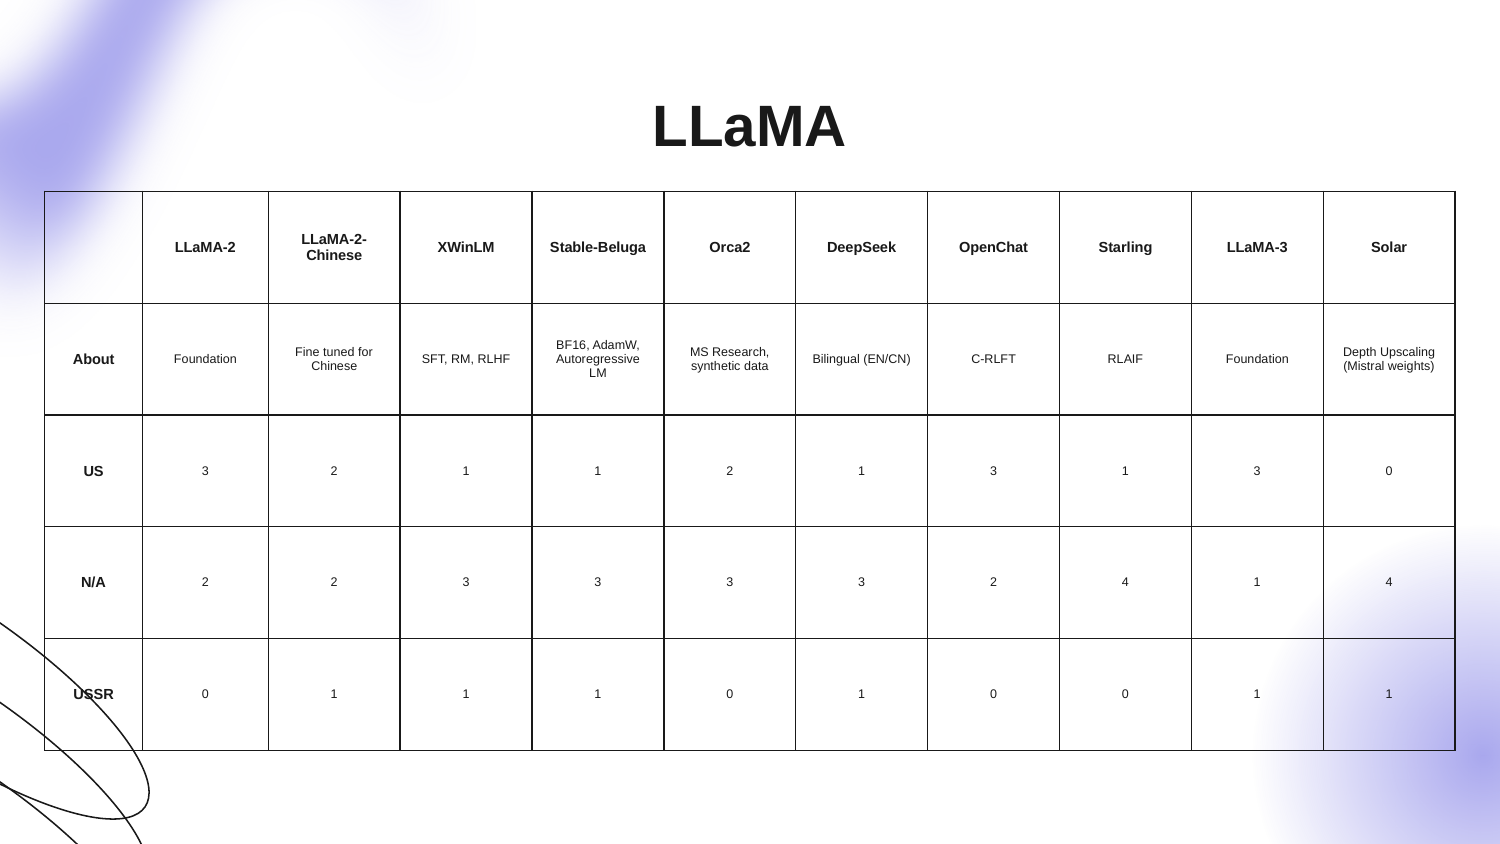

# LLaMA
|  | LLaMA-2 | LLaMA-2-Chinese | XWinLM | Stable-Beluga | Orca2 | DeepSeek | OpenChat | Starling | LLaMA-3 | Solar |
| --- | --- | --- | --- | --- | --- | --- | --- | --- | --- | --- |
| About | Foundation | Fine tuned for Chinese | SFT, RM, RLHF | BF16, AdamW, Autoregressive LM | MS Research, synthetic data | Bilingual (EN/CN) | C-RLFT | RLAIF | Foundation | Depth Upscaling (Mistral weights) |
| US | 3 | 2 | 1 | 1 | 2 | 1 | 3 | 1 | 3 | 0 |
| N/A | 2 | 2 | 3 | 3 | 3 | 3 | 2 | 4 | 1 | 4 |
| USSR | 0 | 1 | 1 | 1 | 0 | 1 | 0 | 0 | 1 | 1 |